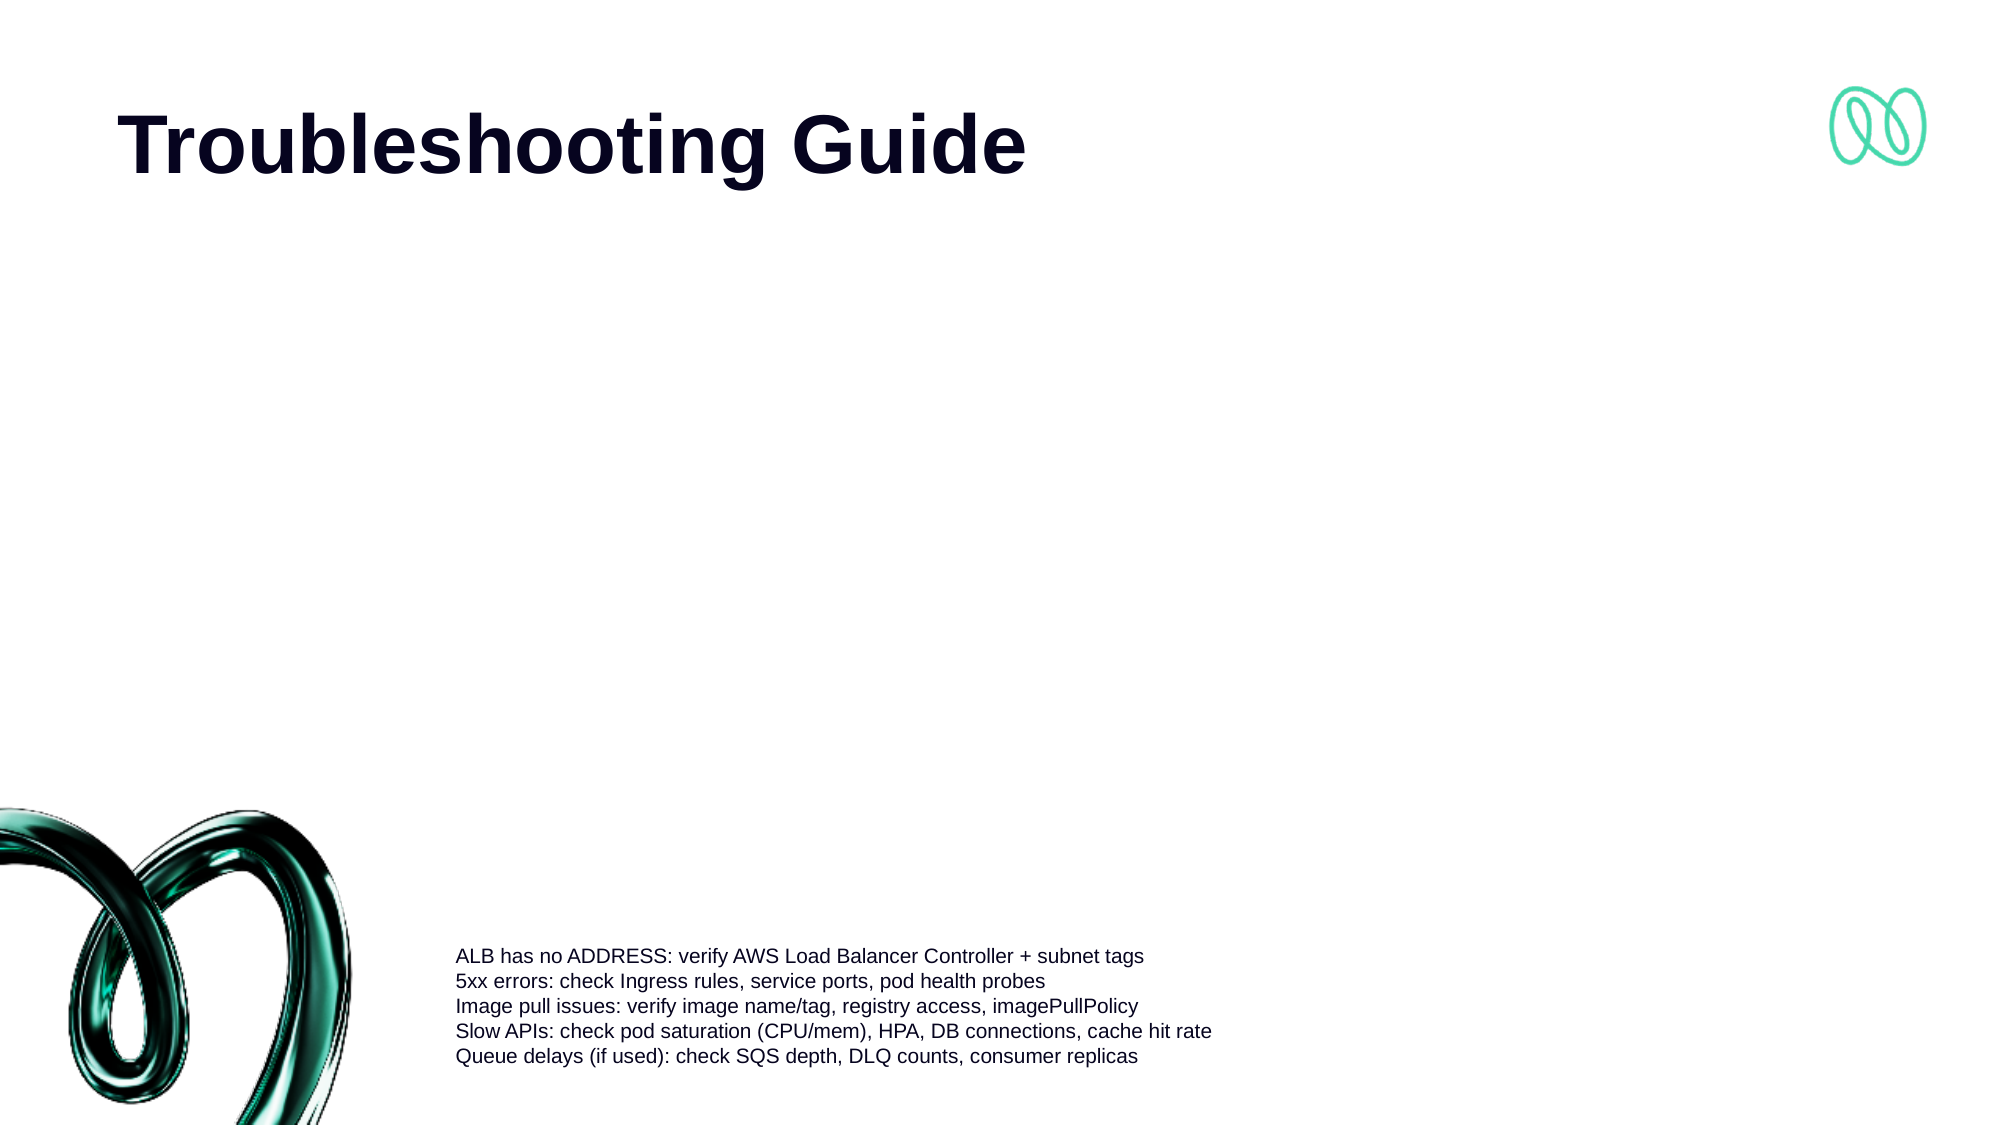

# Troubleshooting Guide
ALB has no ADDRESS: verify AWS Load Balancer Controller + subnet tags
5xx errors: check Ingress rules, service ports, pod health probes
Image pull issues: verify image name/tag, registry access, imagePullPolicy
Slow APIs: check pod saturation (CPU/mem), HPA, DB connections, cache hit rate
Queue delays (if used): check SQS depth, DLQ counts, consumer replicas